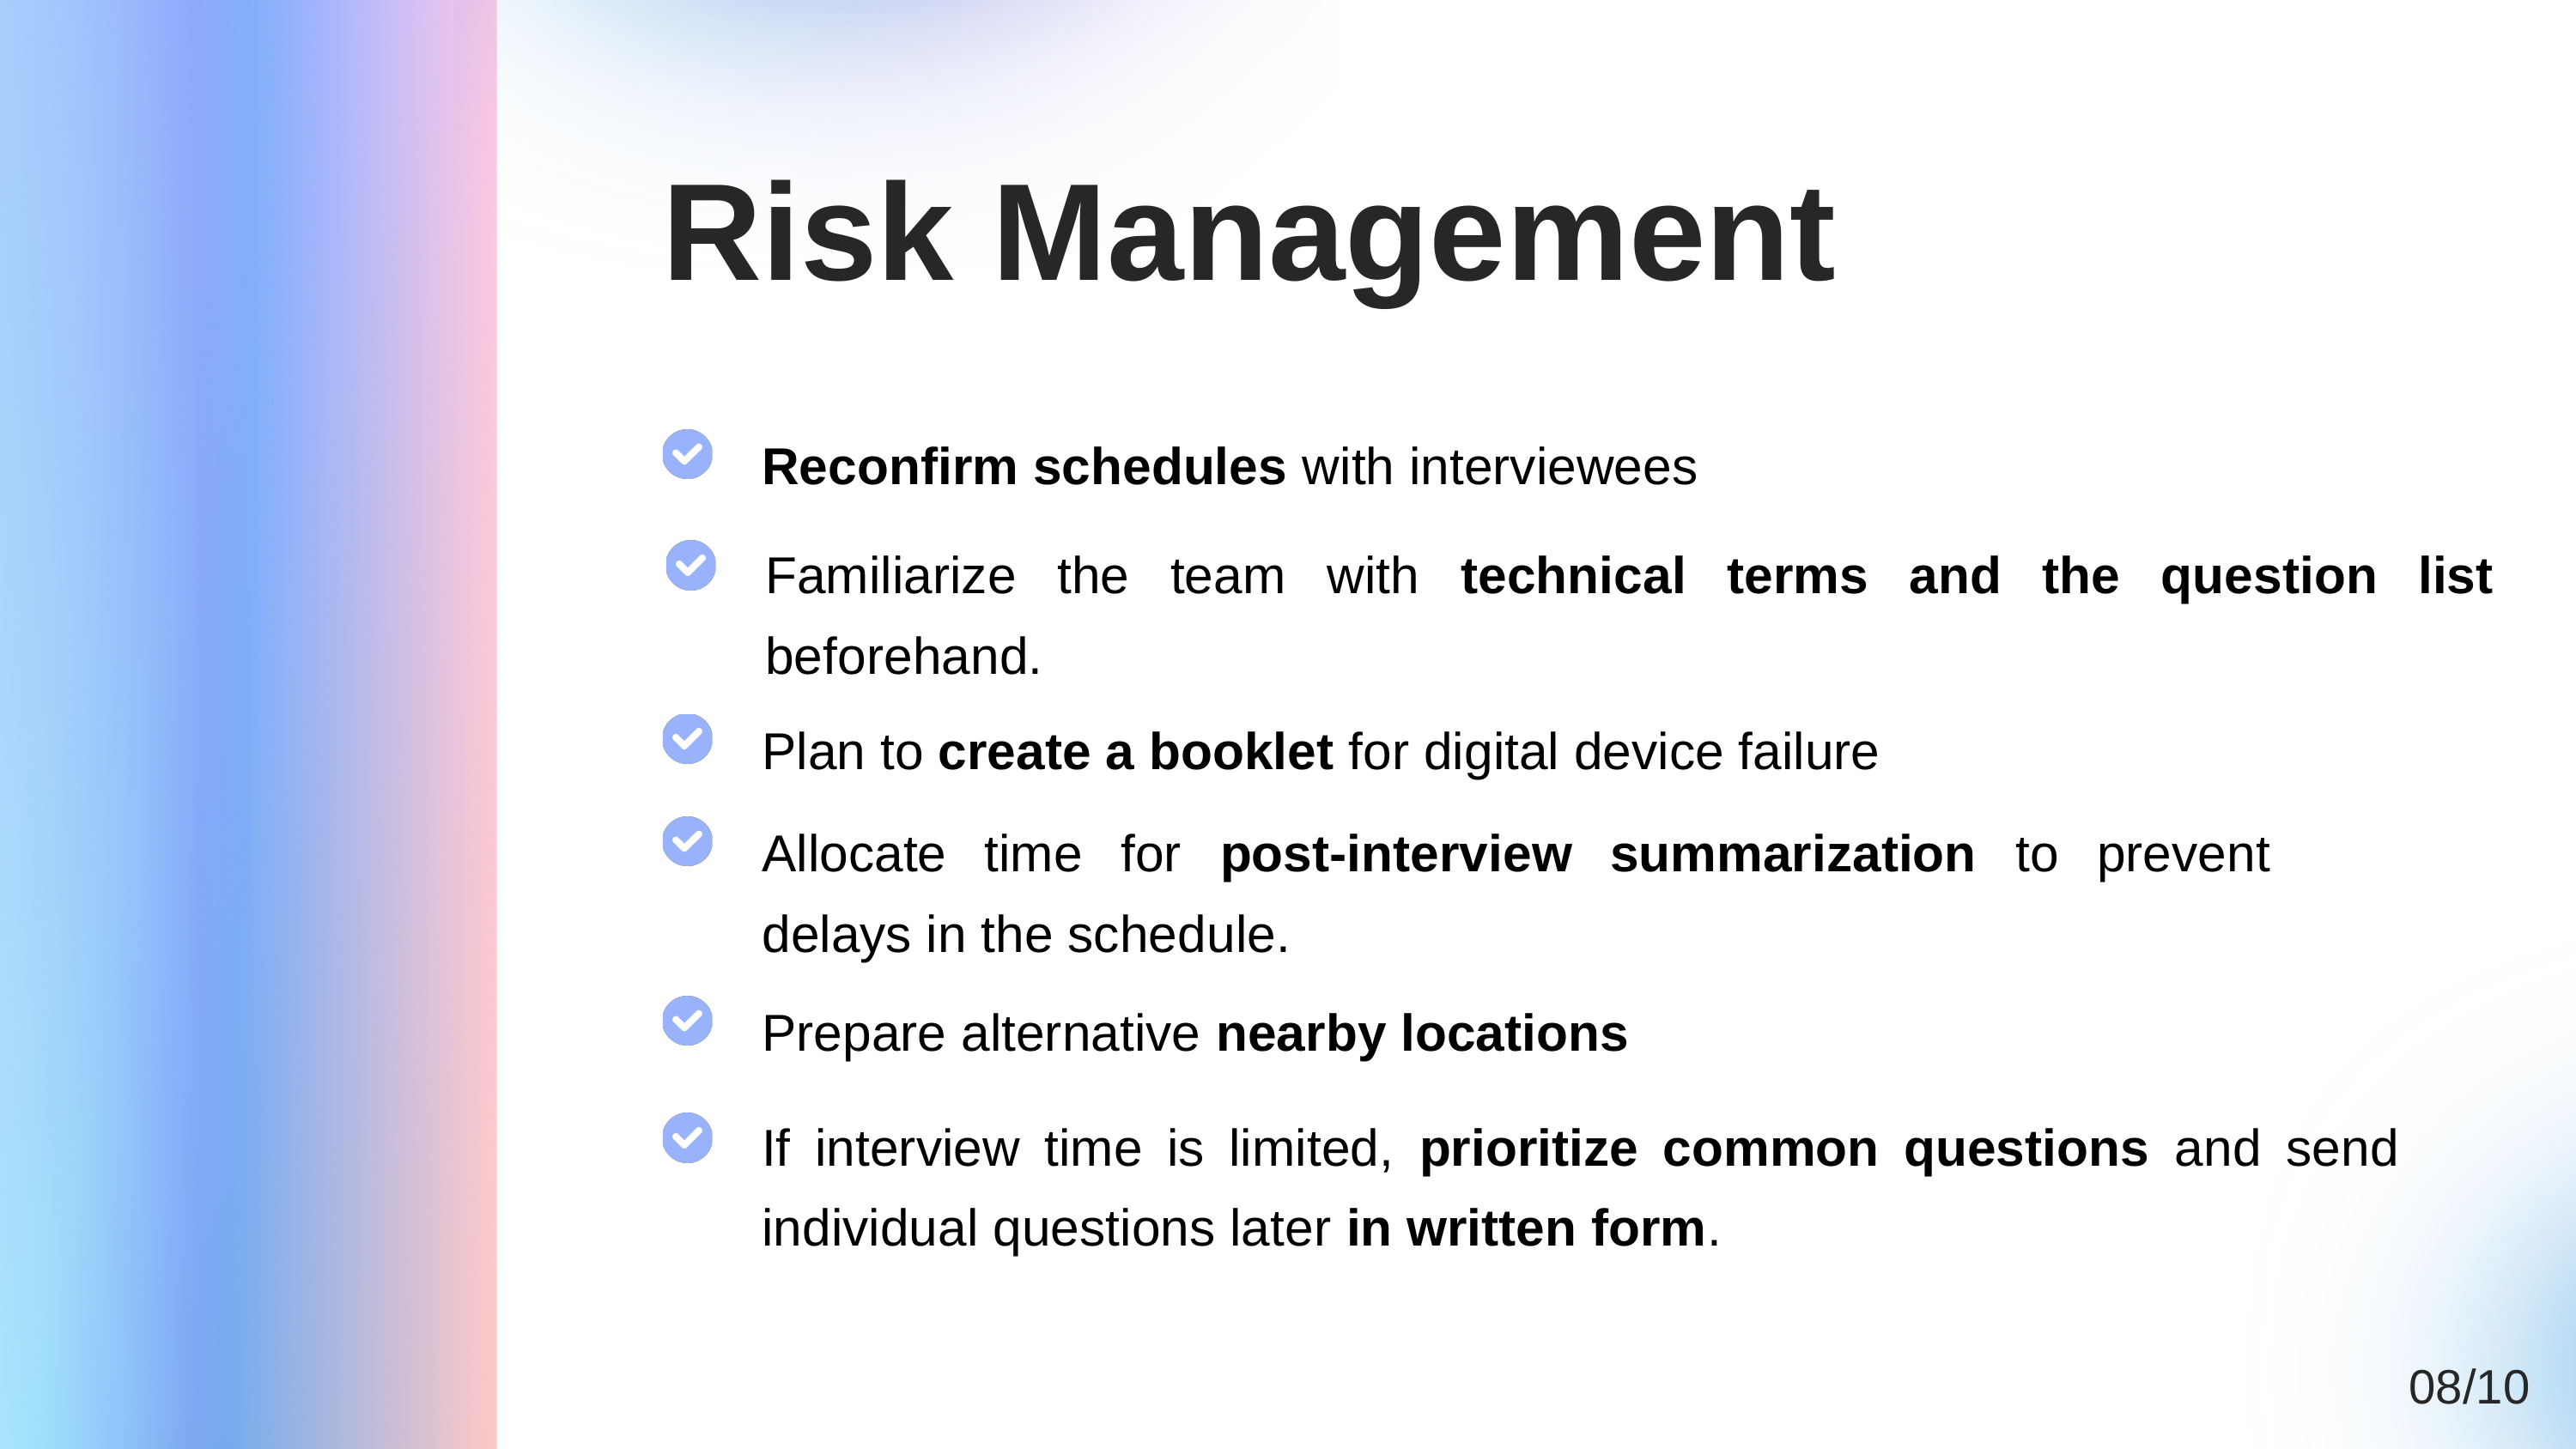

Risk Management
Reconfirm schedules with interviewees

Familiarize the team with technical terms and the question list beforehand.

Plan to create a booklet for digital device failure

Allocate time for post-interview summarization to prevent delays in the schedule.

Prepare alternative nearby locations

If interview time is limited, prioritize common questions and send individual questions later in written form.

08/10